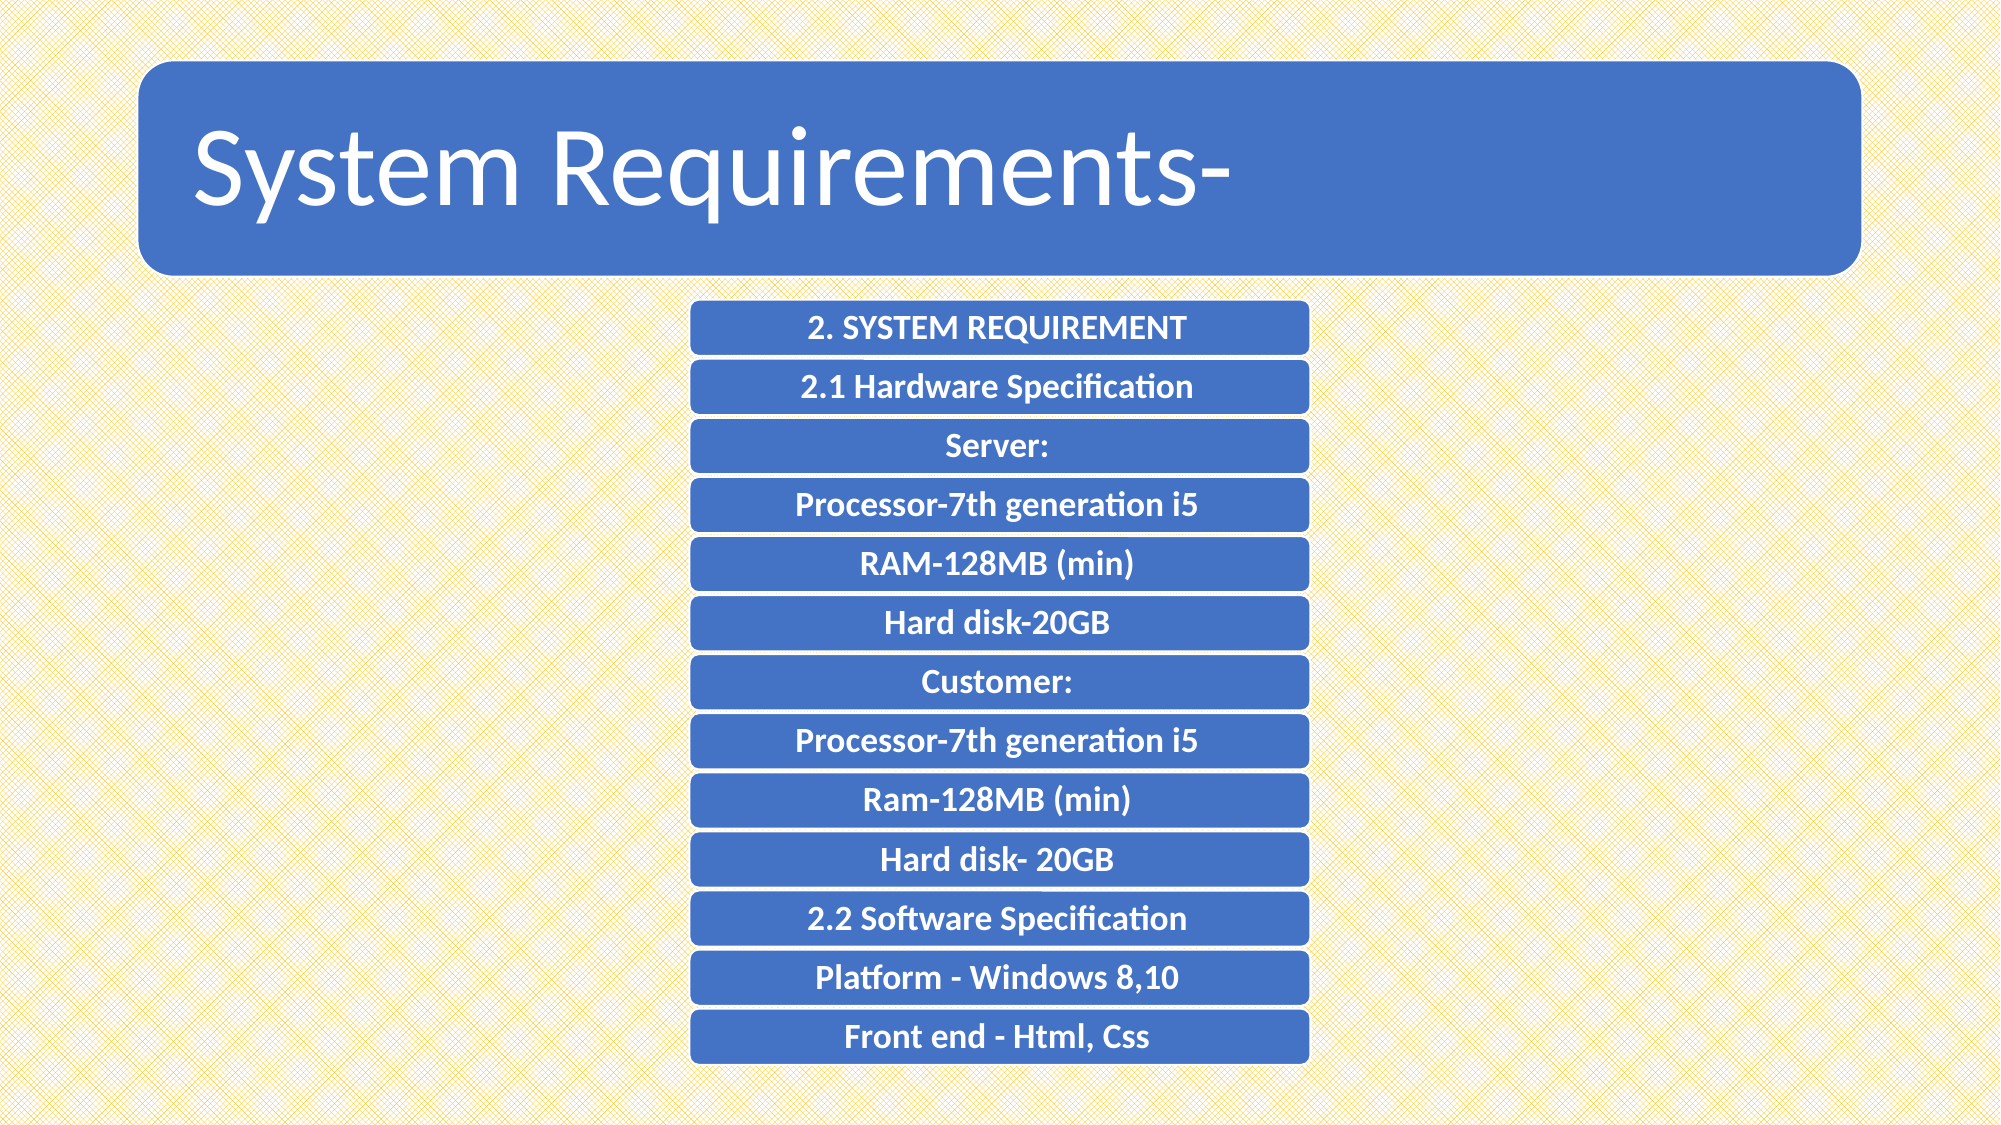

System Requirements-
2. SYSTEM REQUIREMENT
2.1 Hardware Specification
Server:
Processor-7th generation i5
RAM-128MB (min)
Hard disk-20GB
Customer:
Processor-7th generation i5
Ram-128MB (min)
Hard disk- 20GB
2.2 Software Specification
Platform - Windows 8,10
Front end - Html, Css